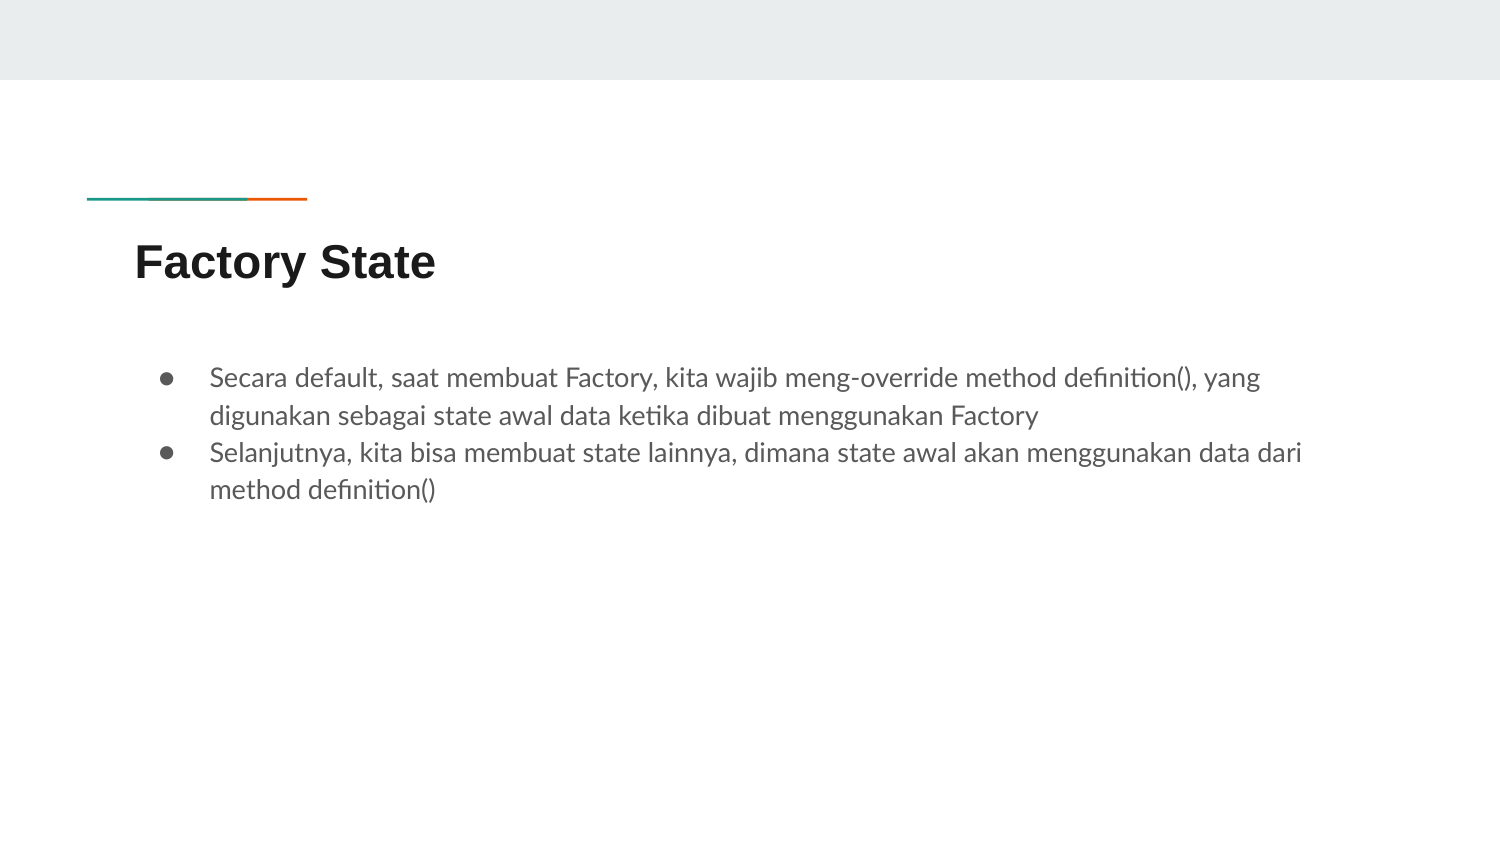

# Factory State
Secara default, saat membuat Factory, kita wajib meng-override method definition(), yang digunakan sebagai state awal data ketika dibuat menggunakan Factory
Selanjutnya, kita bisa membuat state lainnya, dimana state awal akan menggunakan data dari method definition()